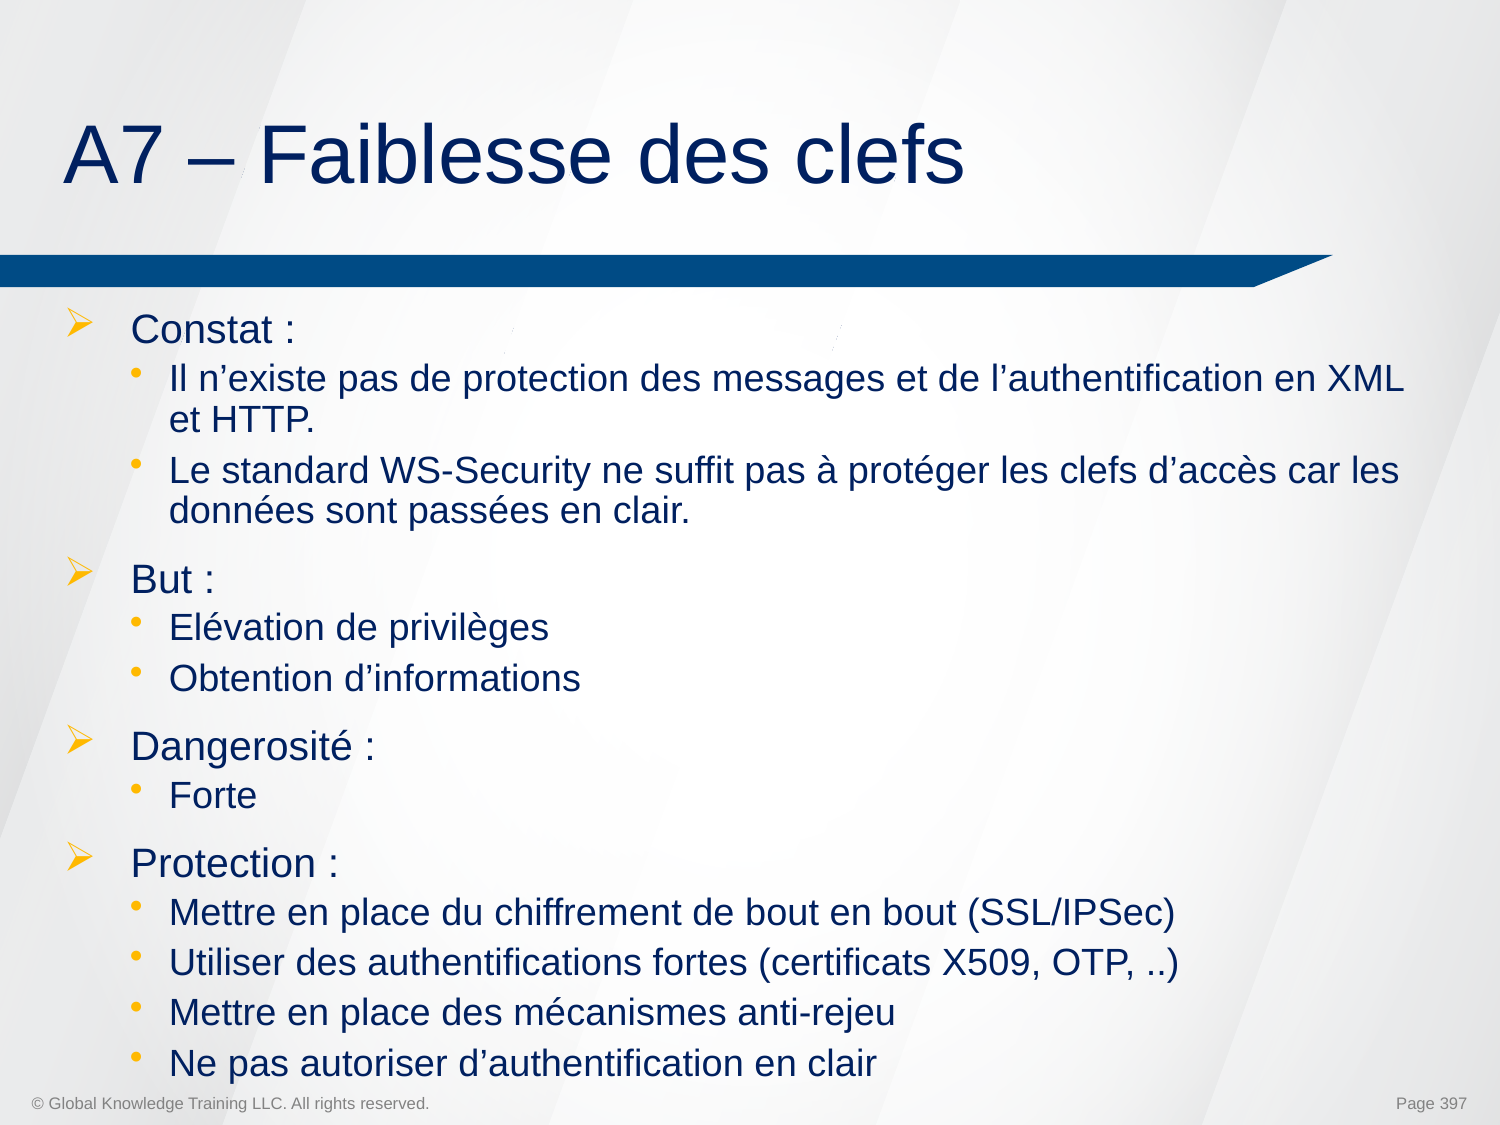

# A7 – Faiblesse des clefs
Constat :
Il n’existe pas de protection des messages et de l’authentification en XML et HTTP.
Le standard WS-Security ne suffit pas à protéger les clefs d’accès car les données sont passées en clair.
But :
Elévation de privilèges
Obtention d’informations
Dangerosité :
Forte
Protection :
Mettre en place du chiffrement de bout en bout (SSL/IPSec)
Utiliser des authentifications fortes (certificats X509, OTP, ..)
Mettre en place des mécanismes anti-rejeu
Ne pas autoriser d’authentification en clair